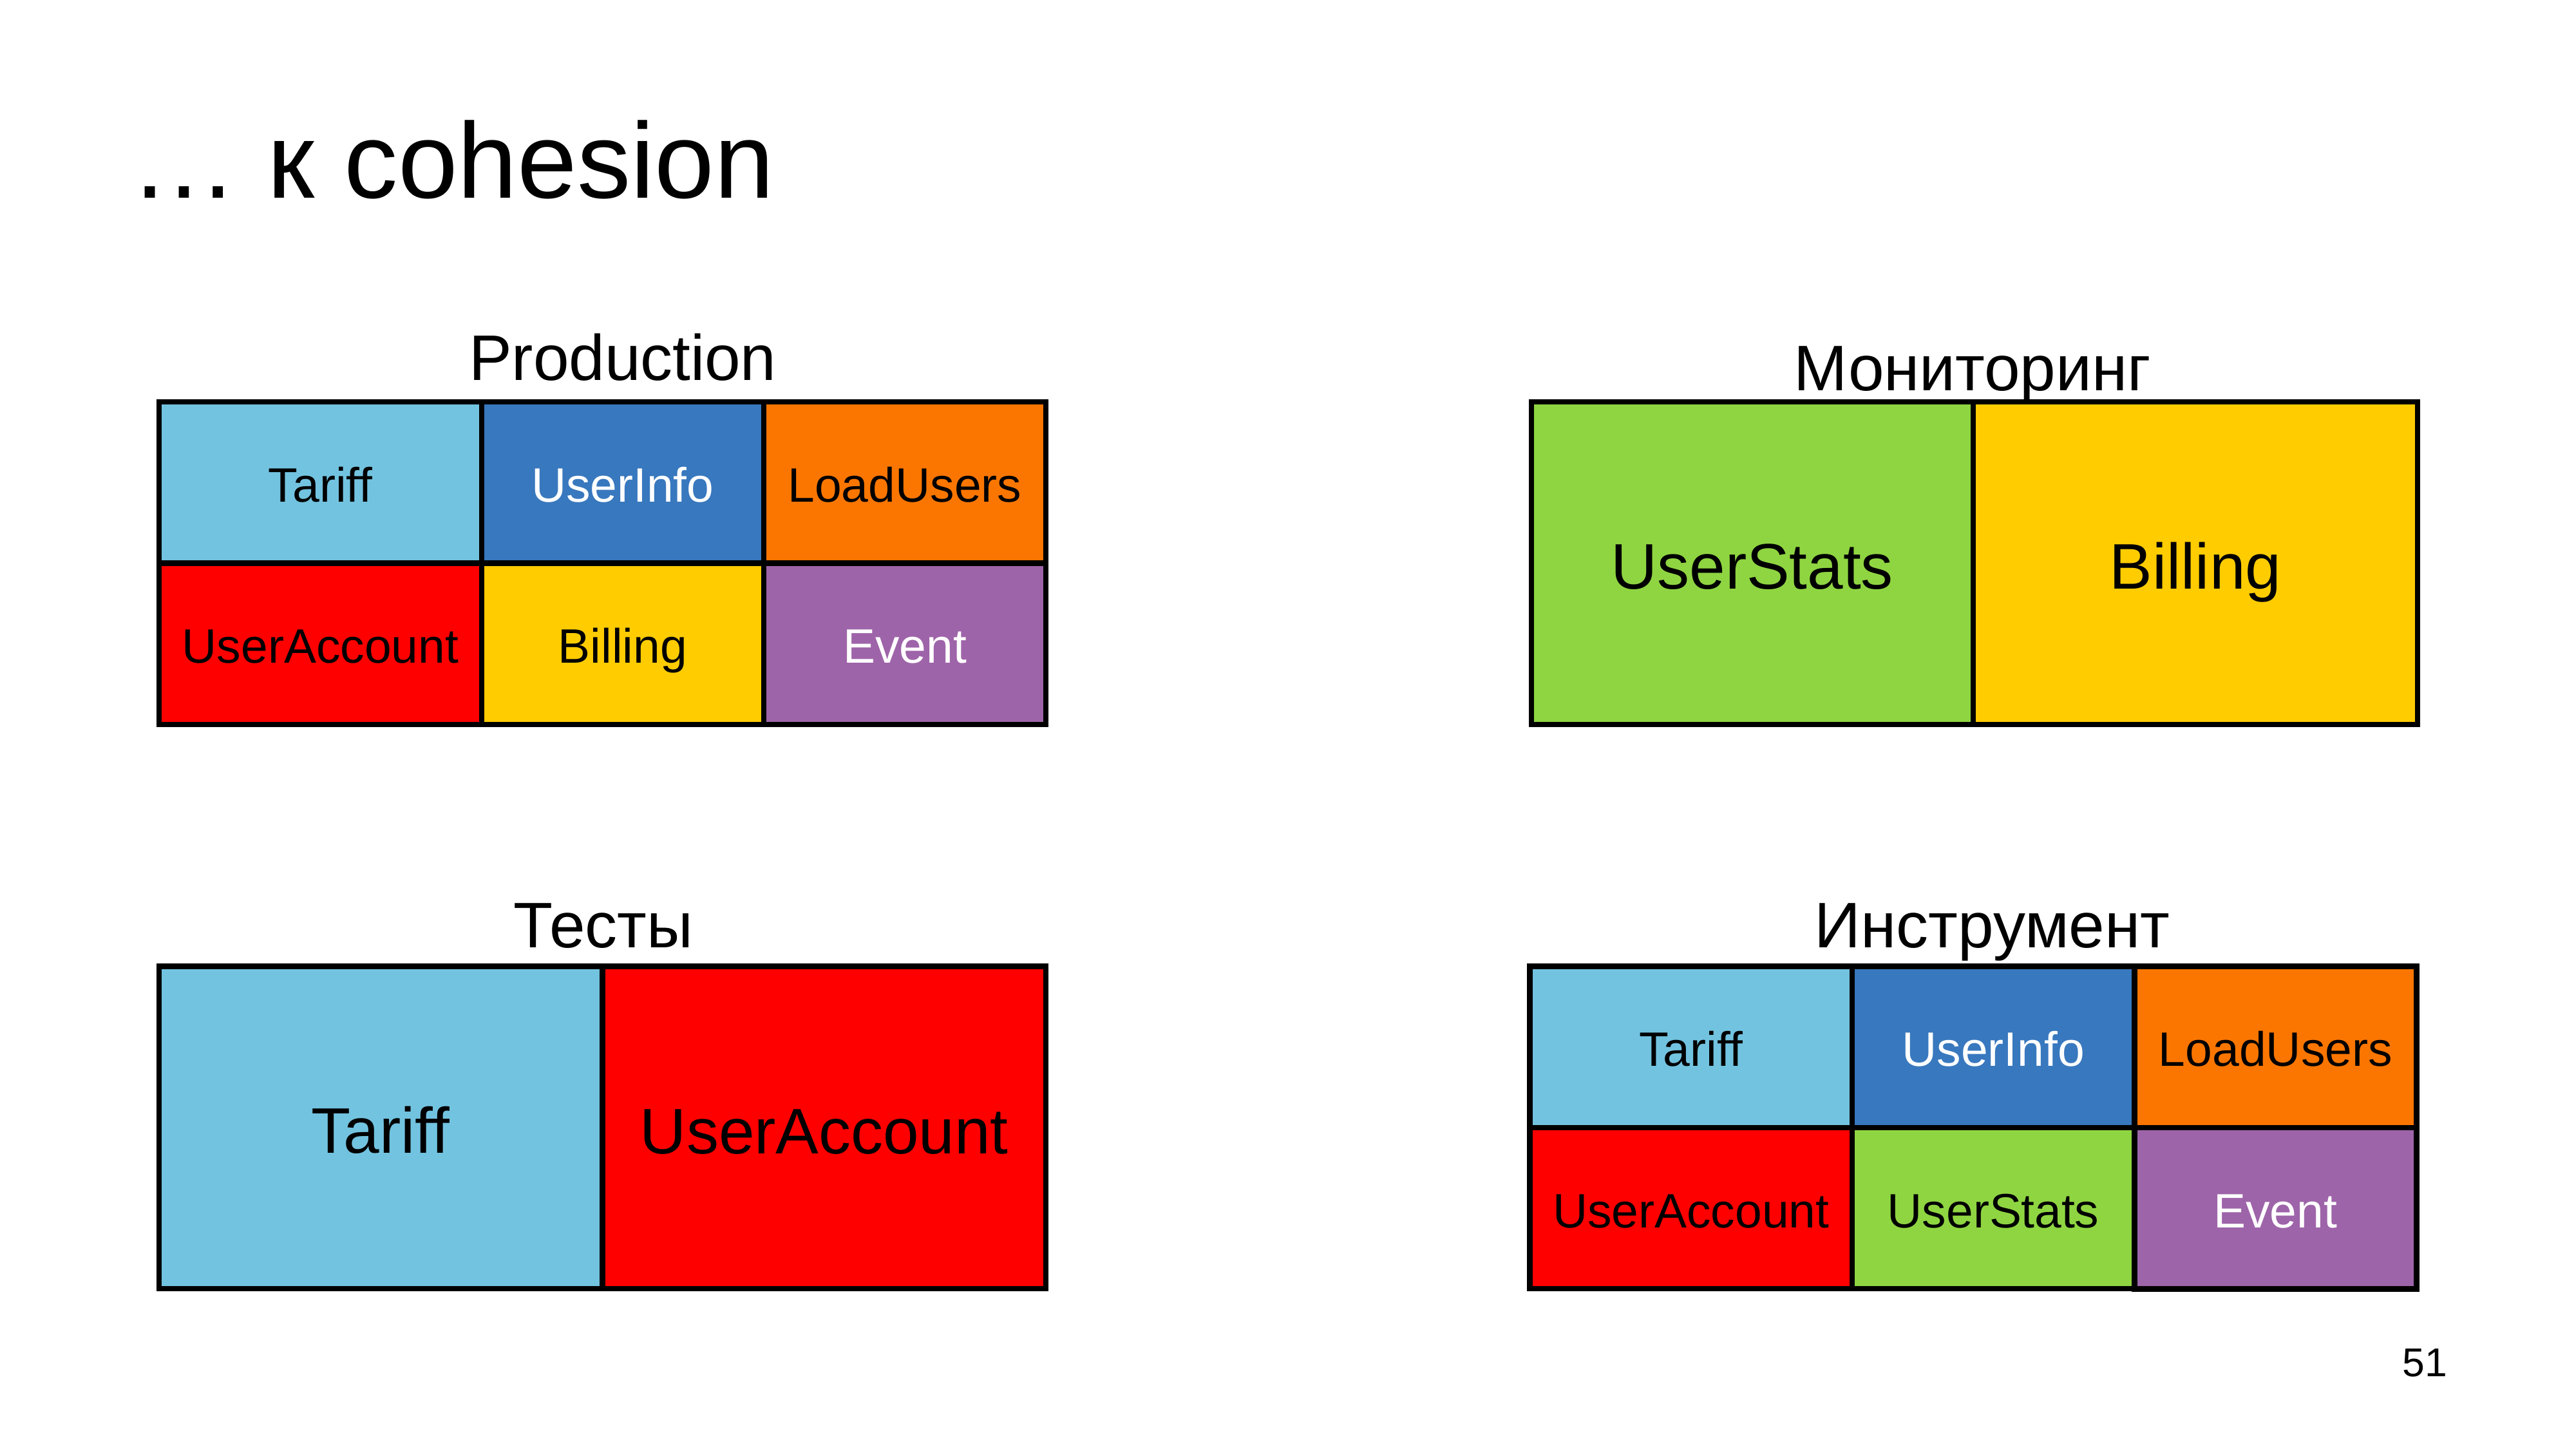

# … к cohesion
Production
Мониторинг
Tariff
UserInfo
LoadUsers
UserStats
Billing
UserAccount
Billing
Event
Тесты
Инструмент
Tariff
UserAccount
Tariff
UserInfo
LoadUsers
UserAccount
UserStats
Event

51